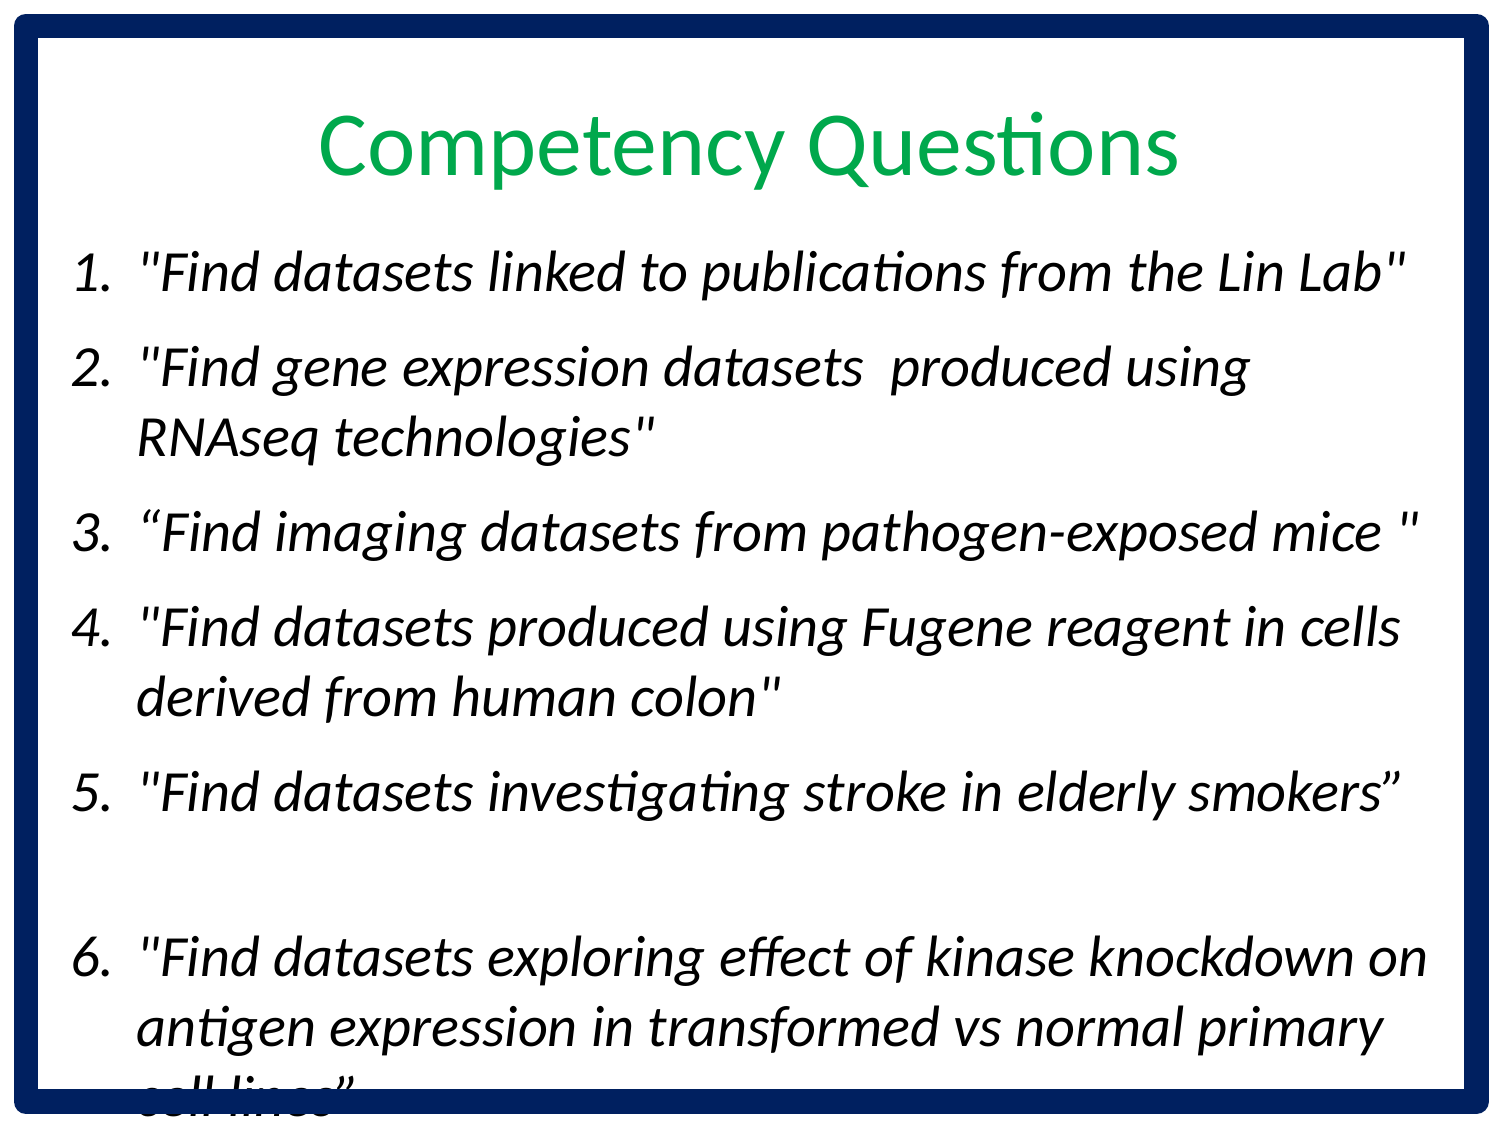

# Competency Questions
"Find datasets linked to publications from the Lin Lab"
"Find gene expression datasets  produced using  RNAseq technologies"
“Find imaging datasets from pathogen-exposed mice "
"Find datasets produced using Fugene reagent in cells derived from human colon"
"Find datasets investigating stroke in elderly smokers”
"Find datasets exploring effect of kinase knockdown on antigen expression in transformed vs normal primary cell lines”